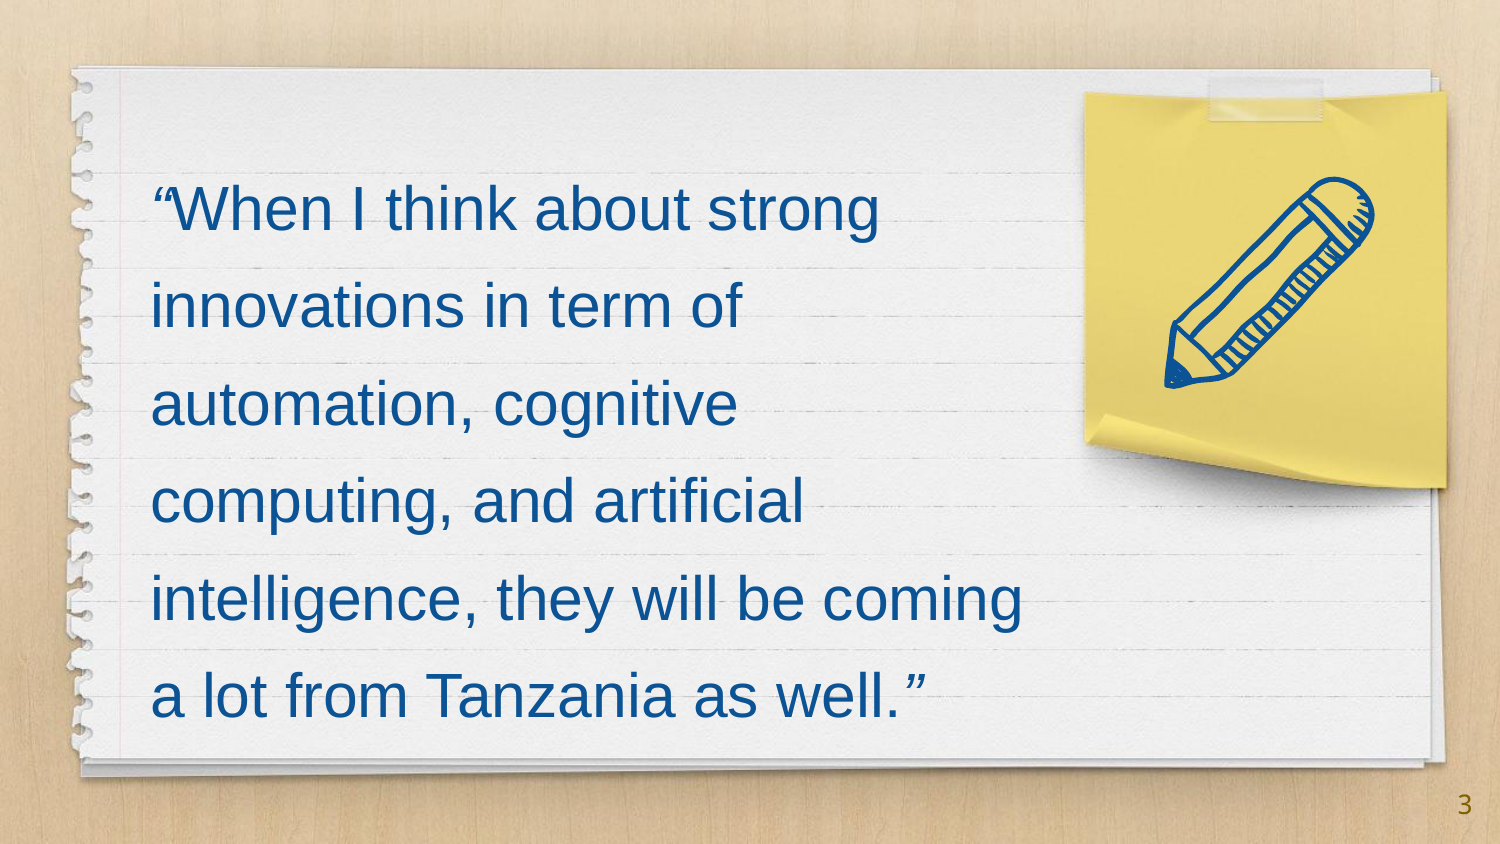

“When I think about strong innovations in term of automation, cognitive computing, and artificial intelligence, they will be coming a lot from Tanzania as well.”

3